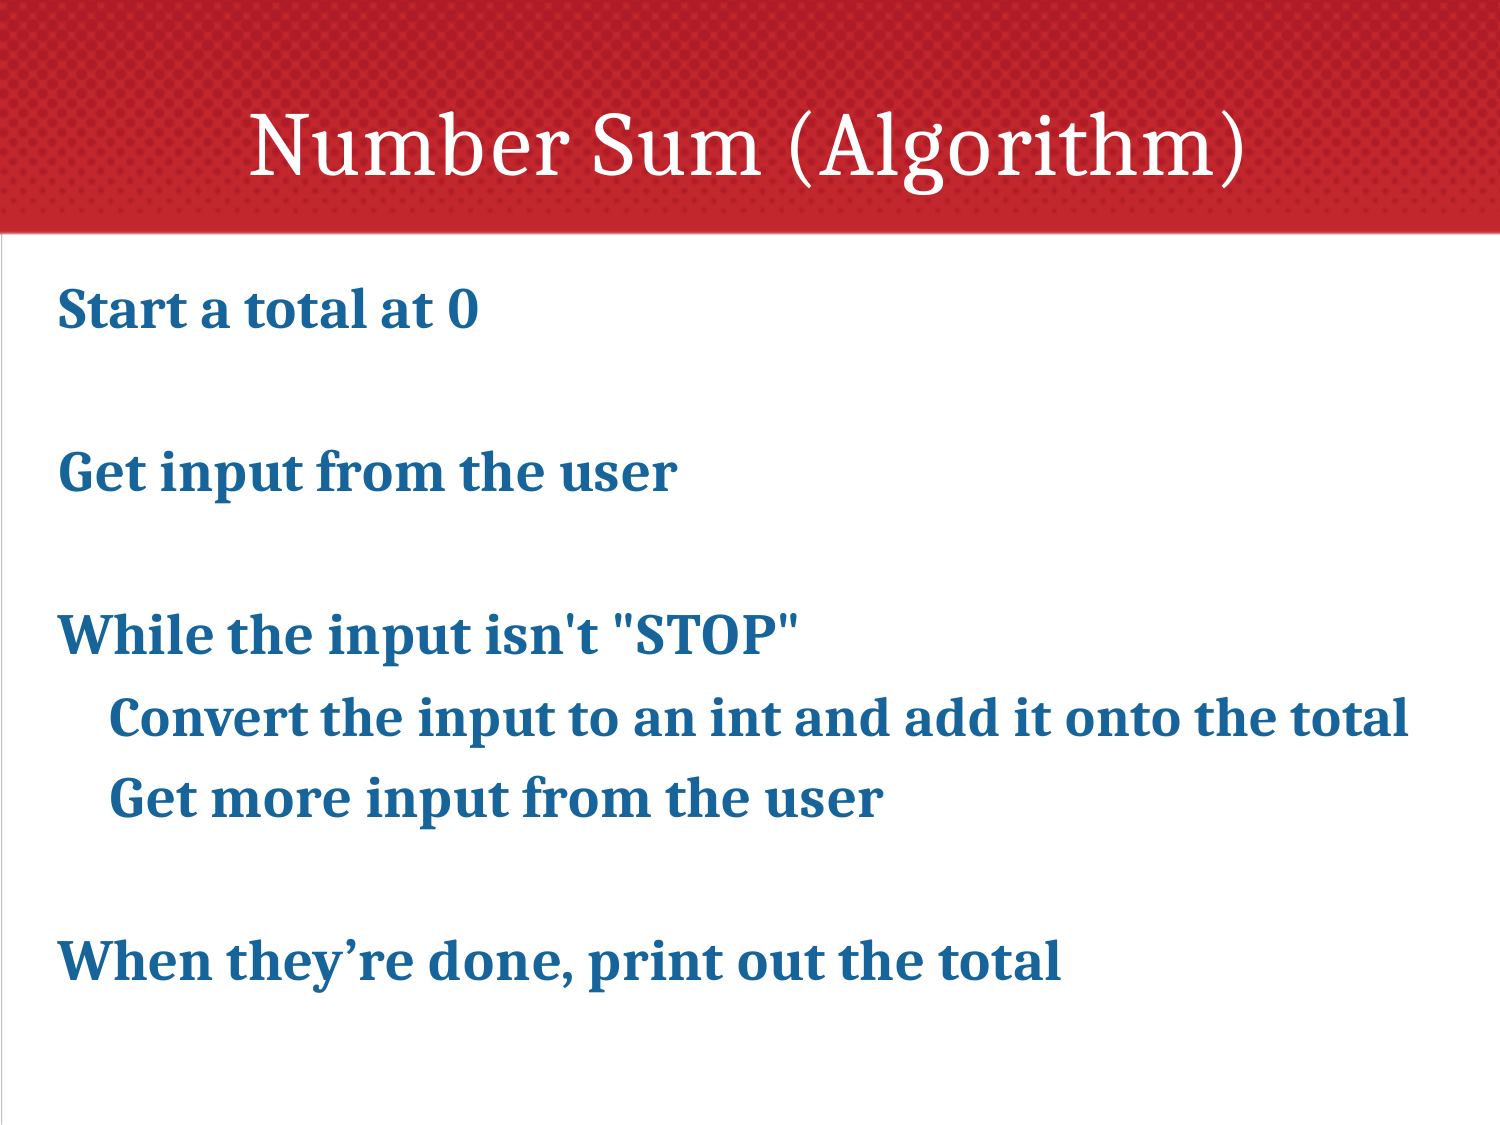

# Number Sum (Algorithm)
Start a total at 0

Get input from the user

While the input isn't "STOP"
    Convert the input to an int and add it onto the total
    Get more input from the user

When they’re done, print out the total